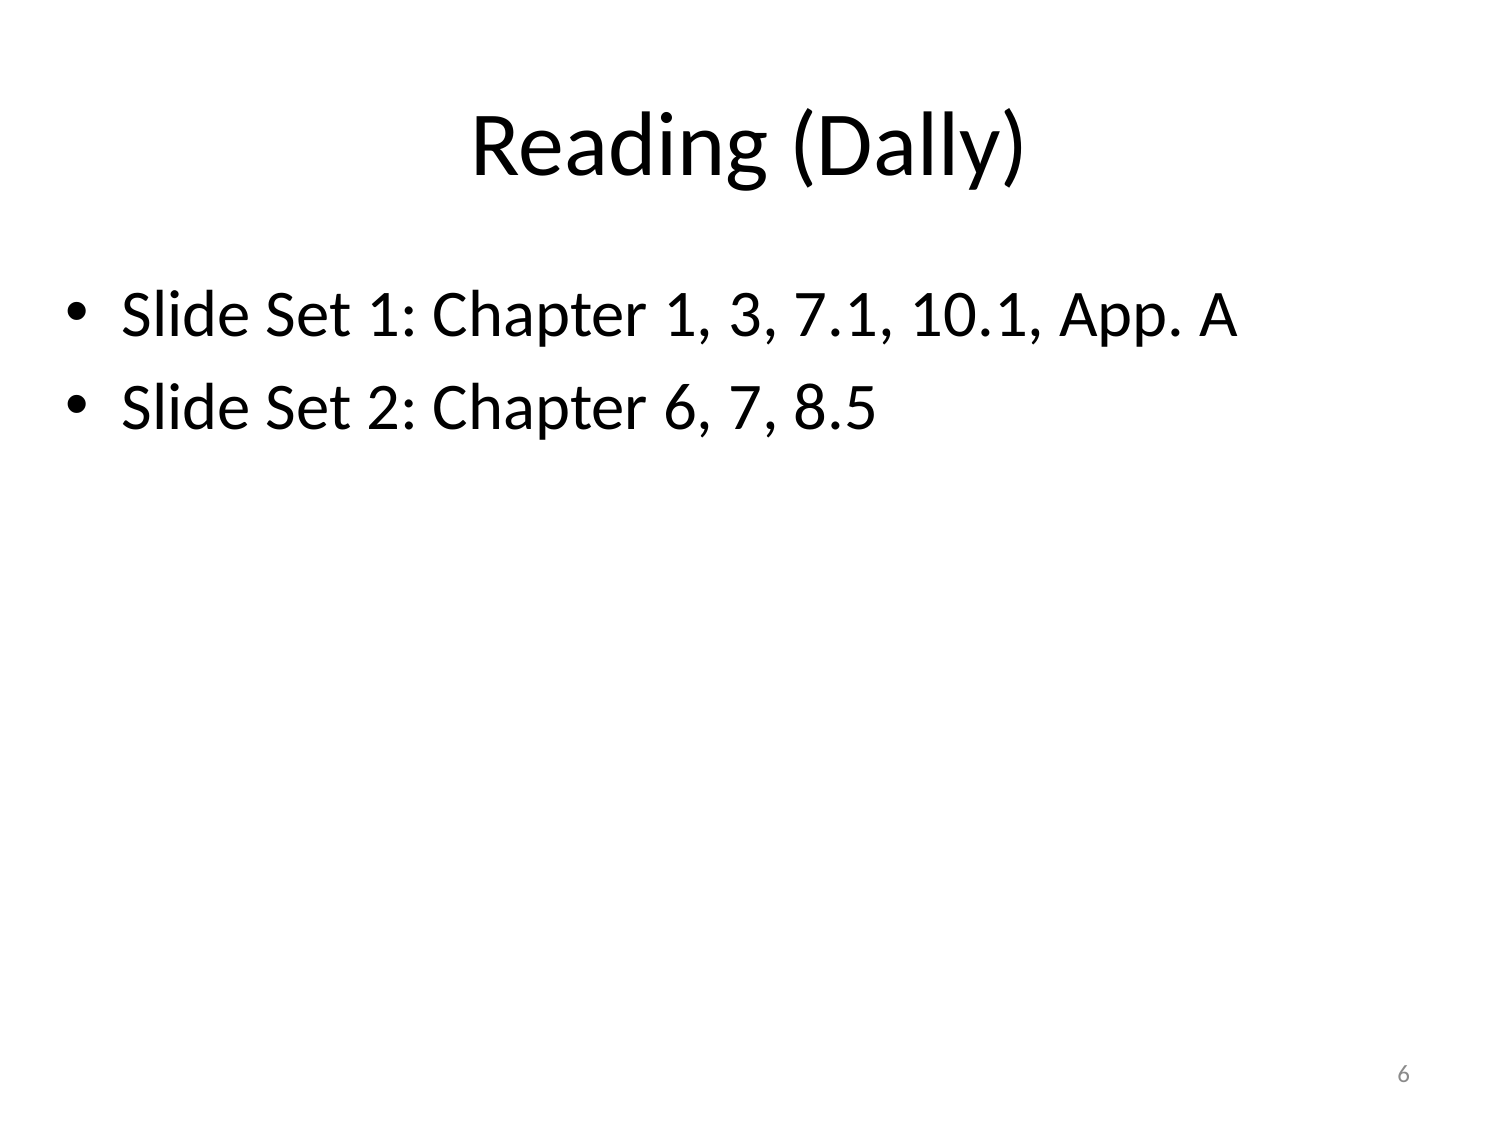

# Reading (Dally)
Slide Set 1: Chapter 1, 3, 7.1, 10.1, App. A
Slide Set 2: Chapter 6, 7, 8.5
6